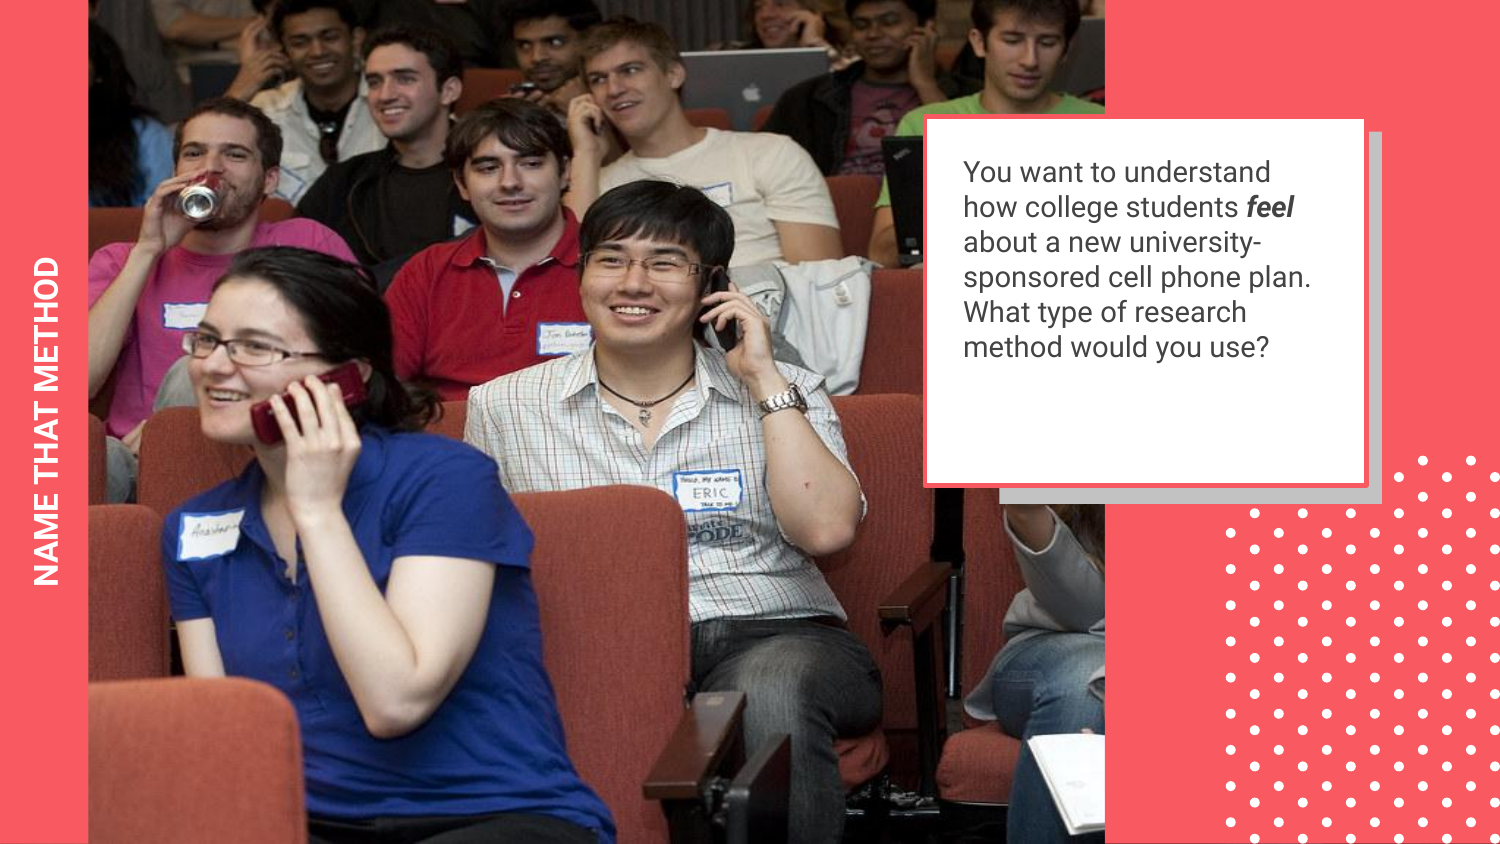

You want to understand how college students feel about a new university-sponsored cell phone plan. What type of research method would you use?
# NAME THAT METHOD